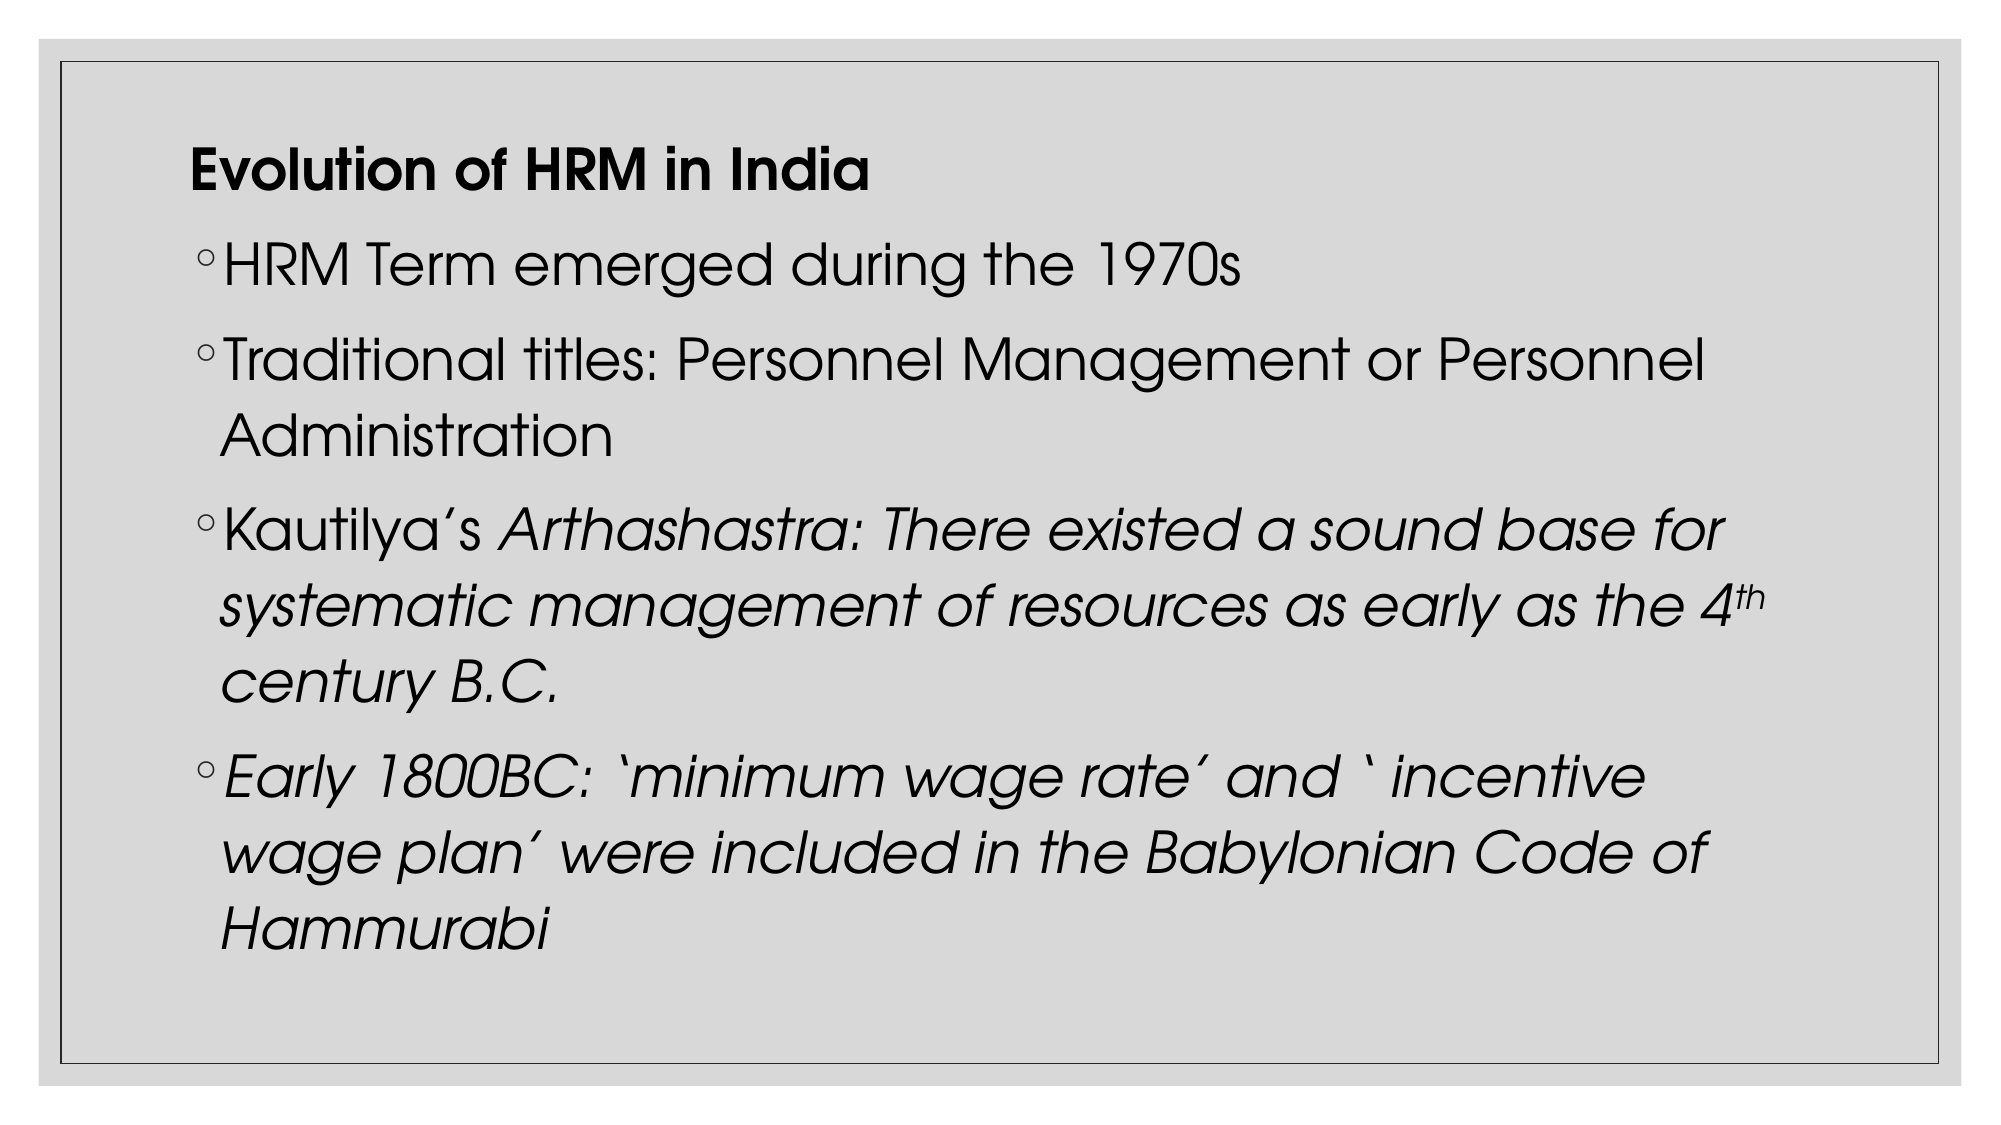

Evolution of HRM in India
HRM Term emerged during the 1970s
Traditional titles: Personnel Management or Personnel Administration
Kautilya’s Arthashastra: There existed a sound base for systematic management of resources as early as the 4th century B.C.
Early 1800BC: ‘minimum wage rate’ and ‘ incentive wage plan’ were included in the Babylonian Code of Hammurabi